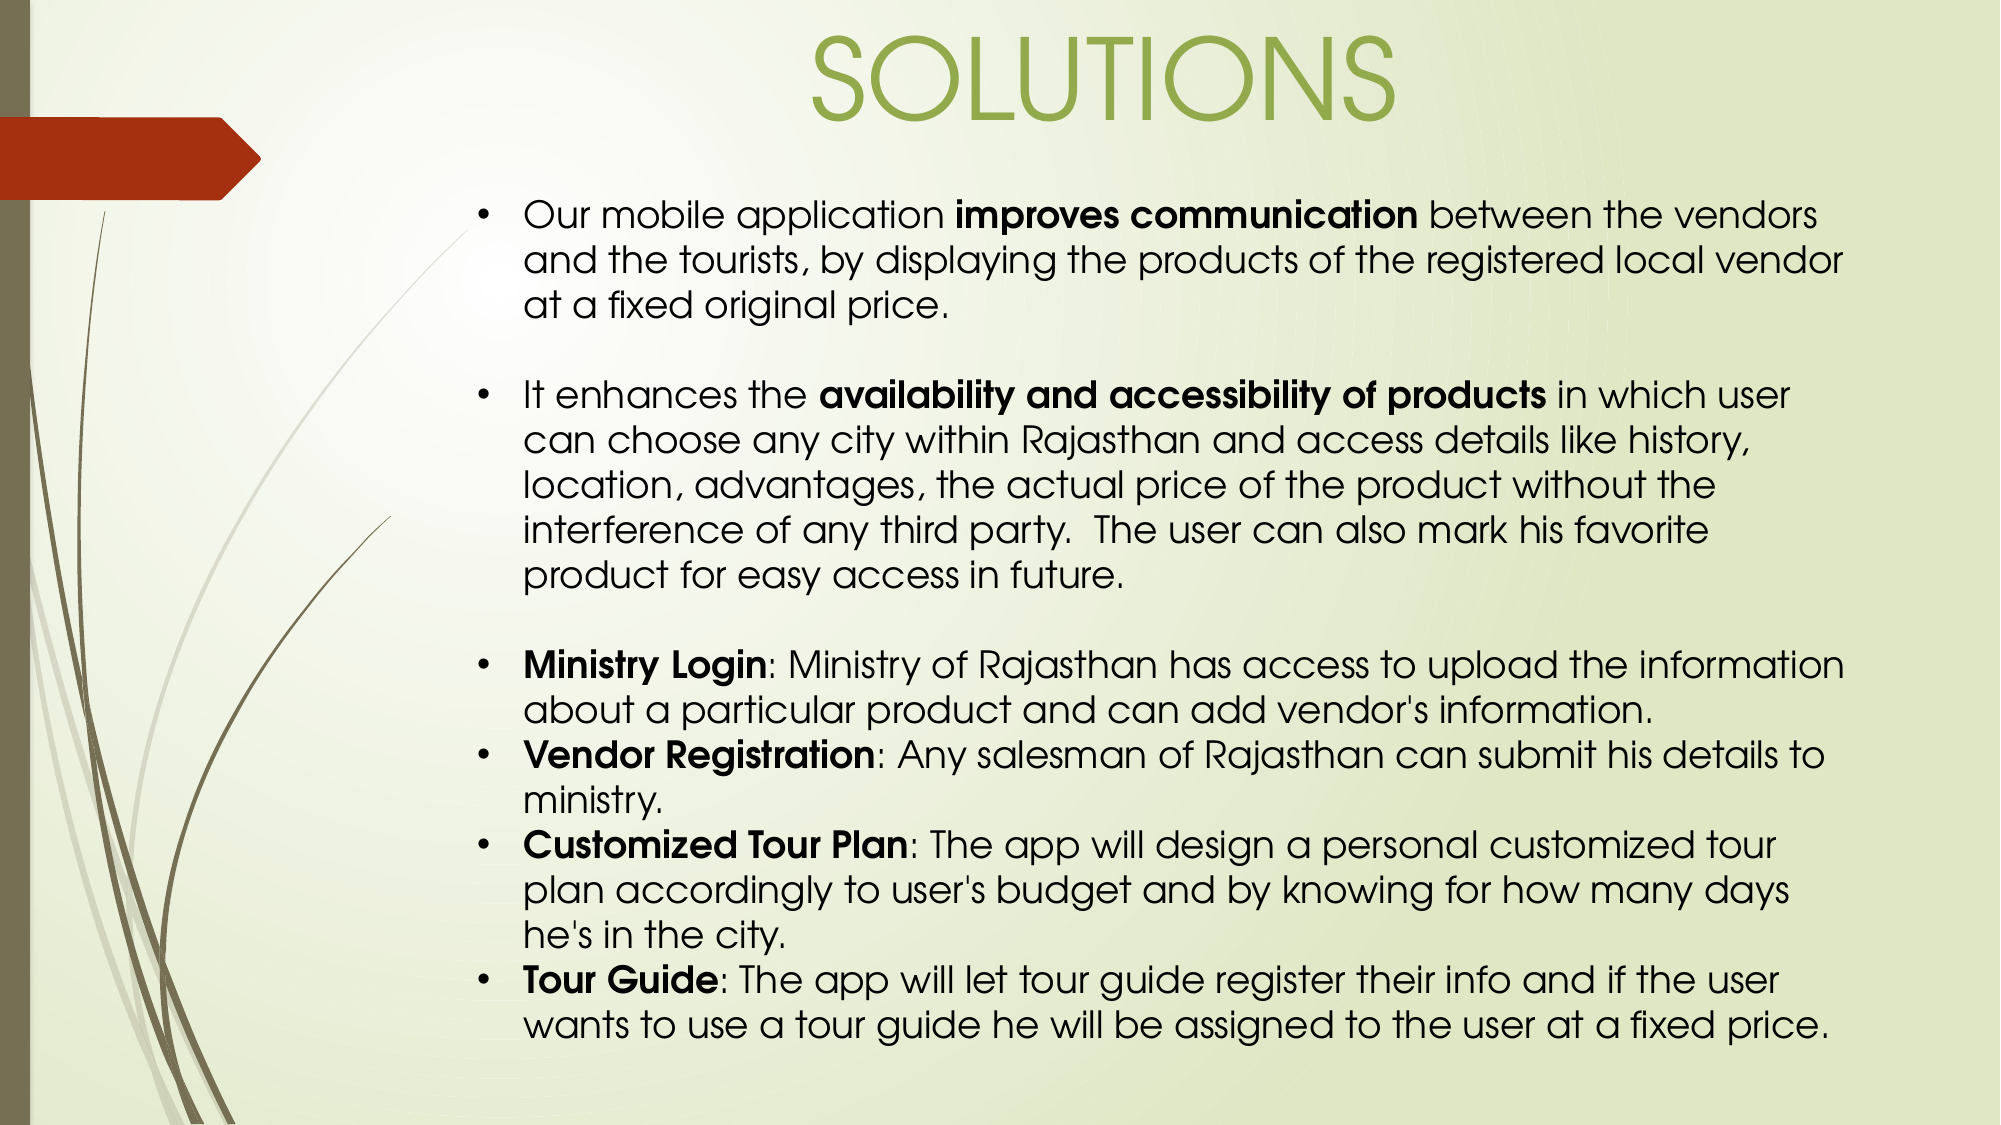

SOLUTIONS
Our mobile application improves communication between the vendors and the tourists, by displaying the products of the registered local vendor at a fixed original price.

It enhances the availability and accessibility of products in which user can choose any city within Rajasthan and access details like history, location, advantages, the actual price of the product without the interference of any third party.  The user can also mark his favorite product for easy access in future.

Ministry Login: Ministry of Rajasthan has access to upload the information about a particular product and can add vendor's information.
Vendor Registration: Any salesman of Rajasthan can submit his details to ministry.
Customized Tour Plan: The app will design a personal customized tour plan accordingly to user's budget and by knowing for how many days he's in the city.
Tour Guide: The app will let tour guide register their info and if the user wants to use a tour guide he will be assigned to the user at a fixed price.